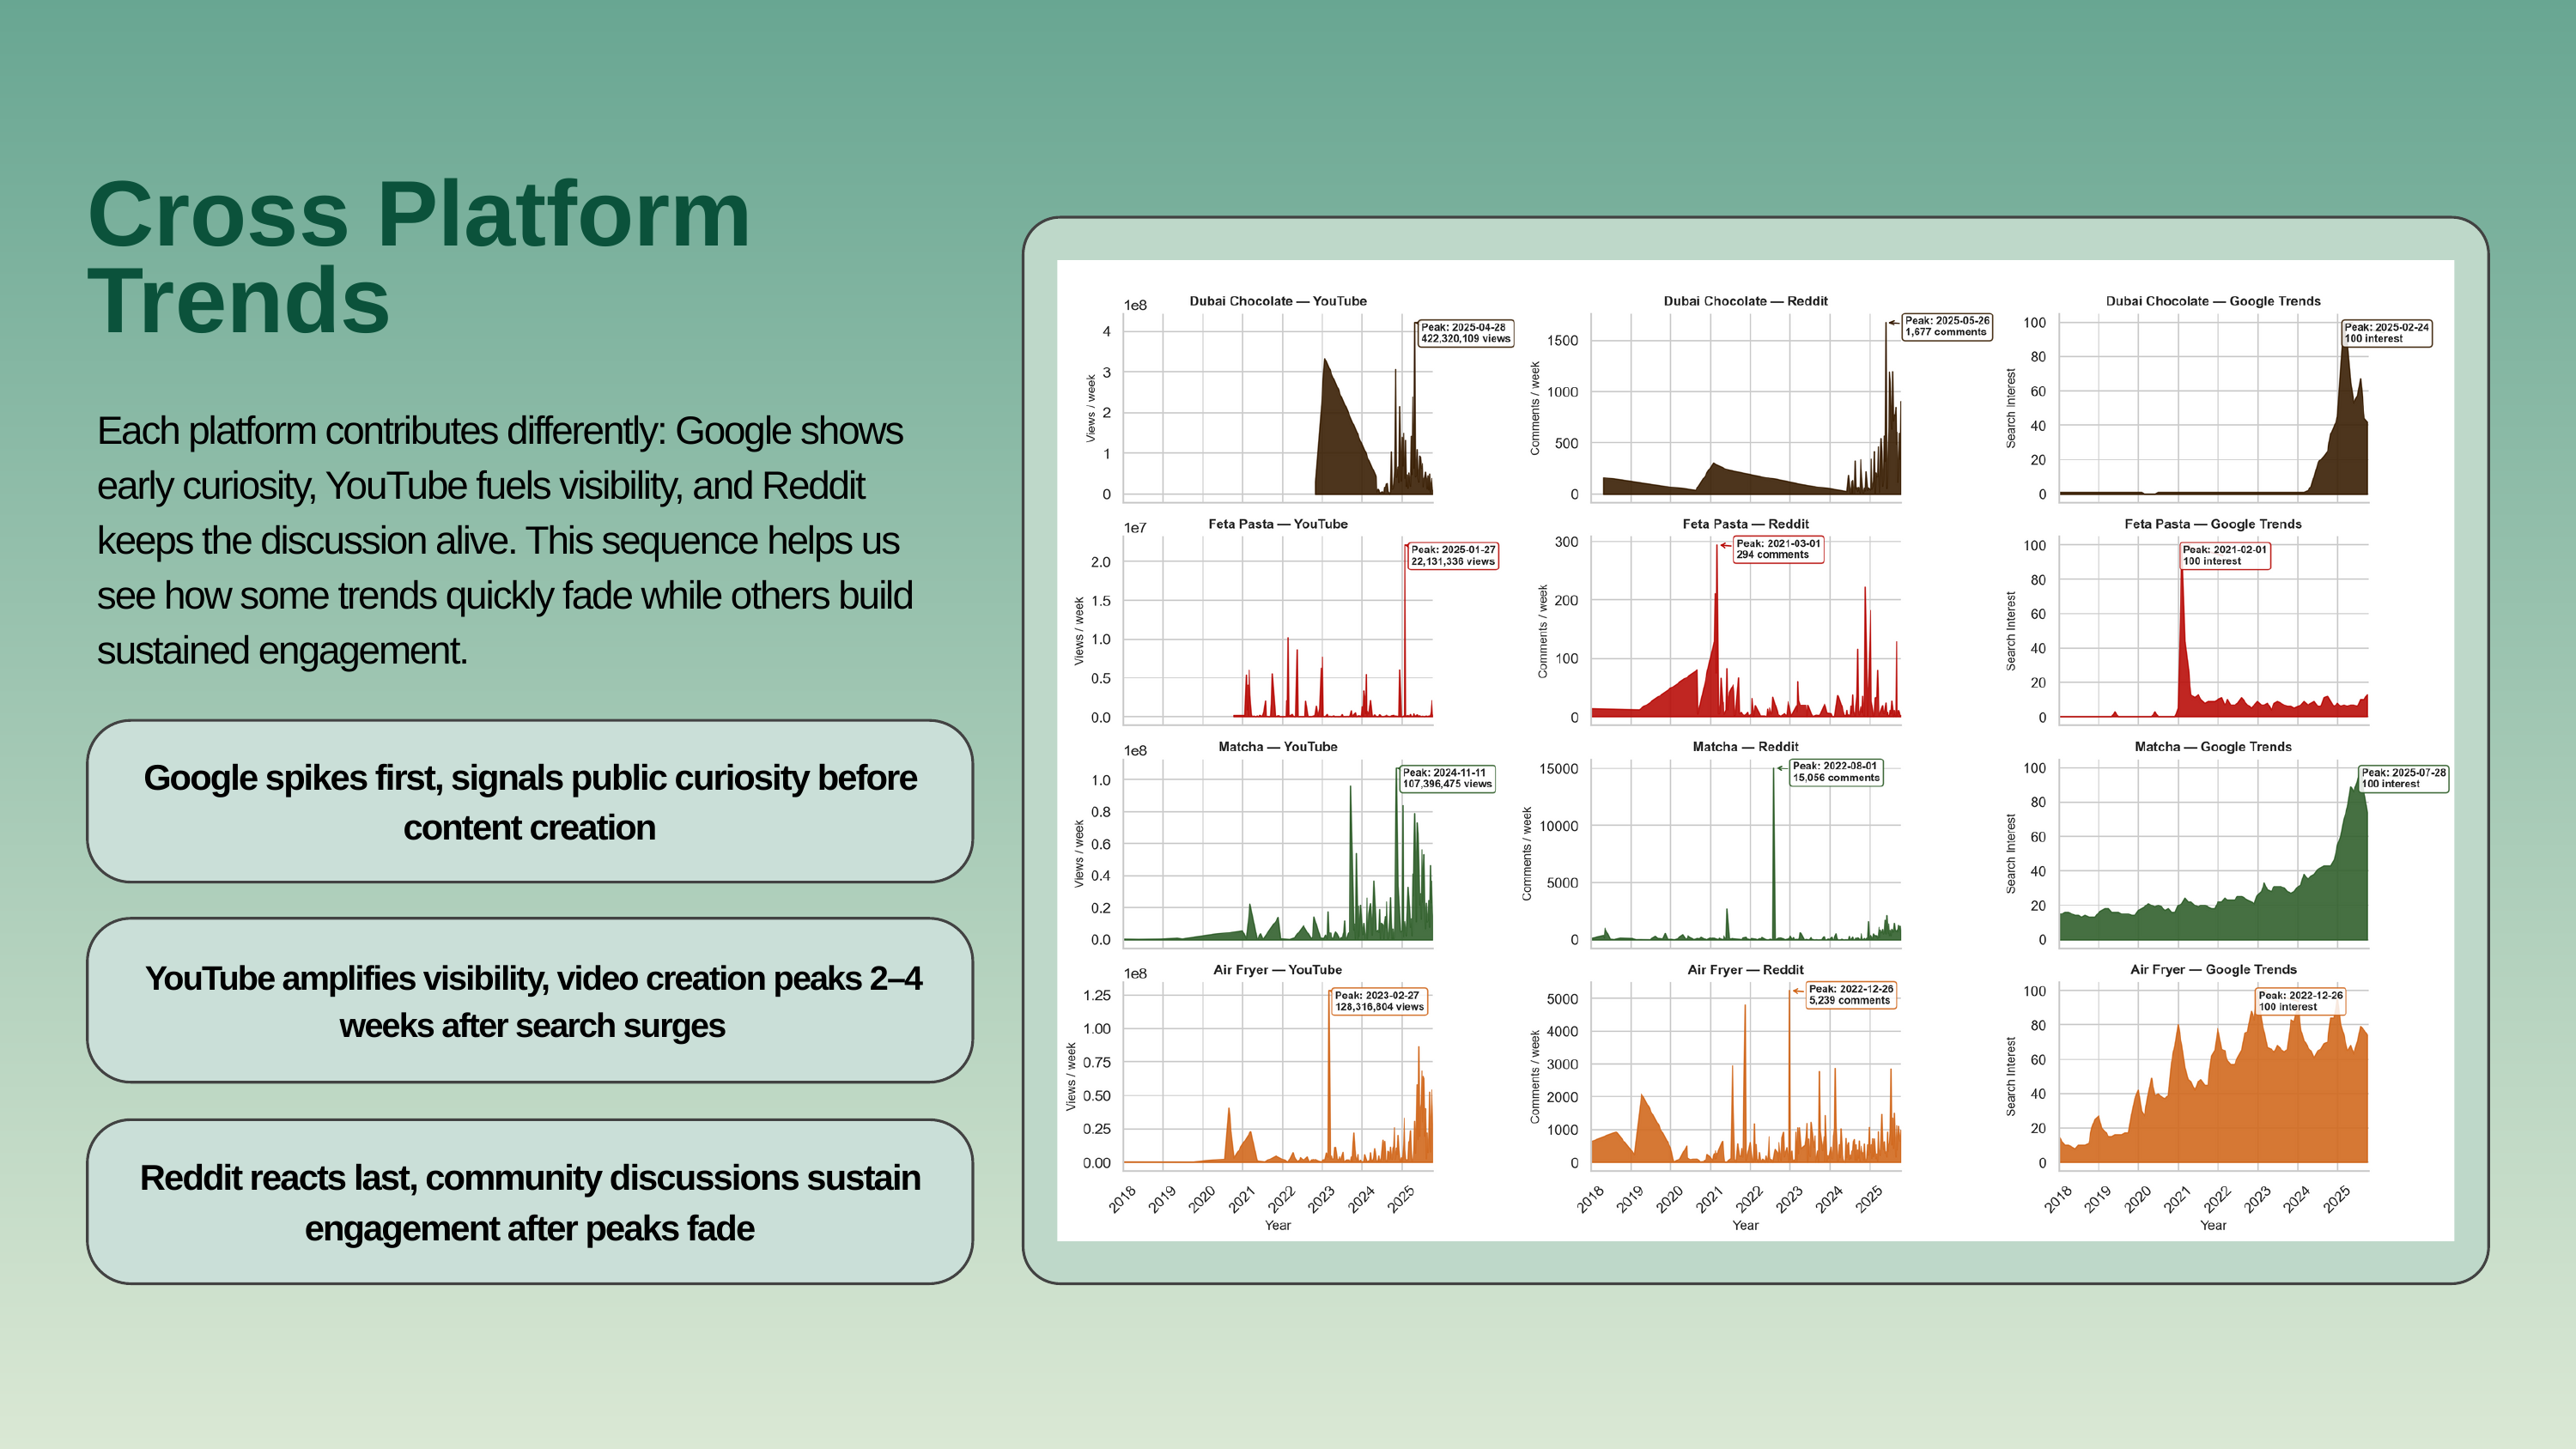

Cross Platform Trends

Each platform contributes differently: Google shows early curiosity, YouTube fuels visibility, and Reddit keeps the discussion alive. This sequence helps us see how some trends quickly fade while others build sustained engagement.

Google spikes first, signals public curiosity before content creation

YouTube amplifies visibility, video creation peaks 2–4 weeks after search surges

Reddit reacts last, community discussions sustain engagement after peaks fade